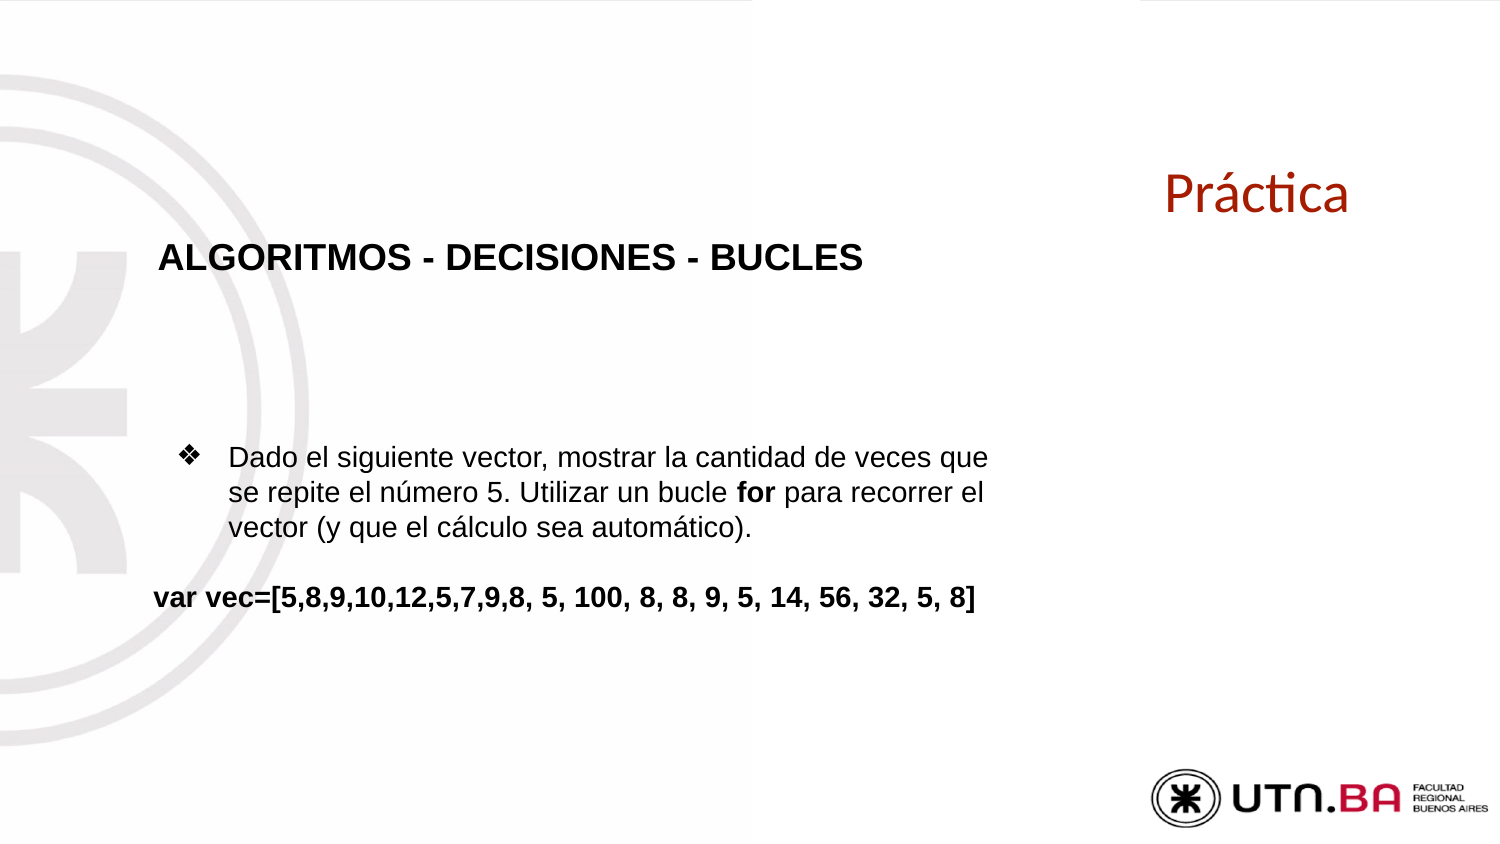

# Práctica
ALGORITMOS - DECISIONES - BUCLES
Dado el siguiente vector, mostrar la cantidad de veces que se repite el número 5. Utilizar un bucle for para recorrer el vector (y que el cálculo sea automático).

var vec=[5,8,9,10,12,5,7,9,8, 5, 100, 8, 8, 9, 5, 14, 56, 32, 5, 8]